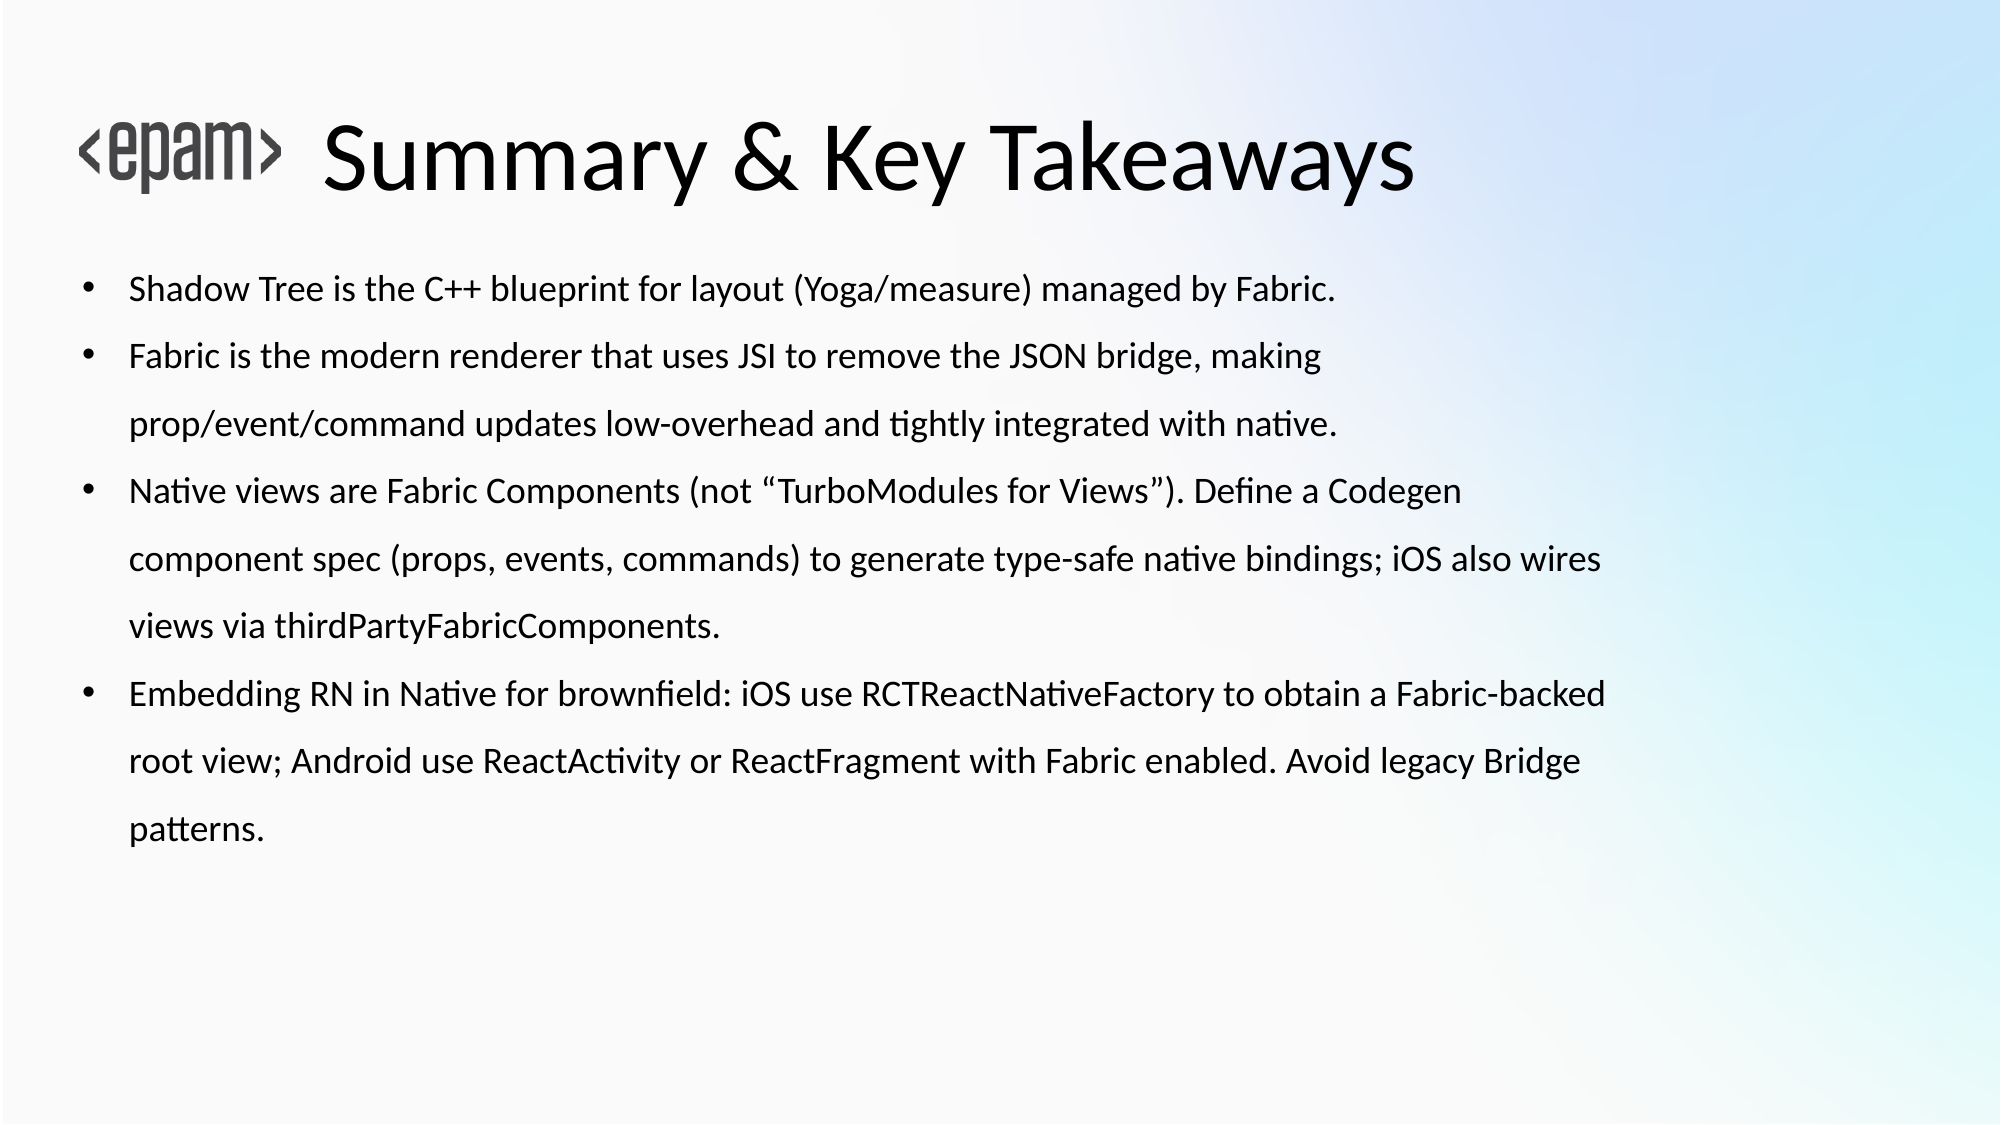

# Summary & Key Takeaways
Shadow Tree is the C++ blueprint for layout (Yoga/measure) managed by Fabric.
Fabric is the modern renderer that uses JSI to remove the JSON bridge, making prop/event/command updates low-overhead and tightly integrated with native.
Native views are Fabric Components (not “TurboModules for Views”). Define a Codegen component spec (props, events, commands) to generate type-safe native bindings; iOS also wires views via thirdPartyFabricComponents.
Embedding RN in Native for brownfield: iOS use RCTReactNativeFactory to obtain a Fabric-backed root view; Android use ReactActivity or ReactFragment with Fabric enabled. Avoid legacy Bridge patterns.